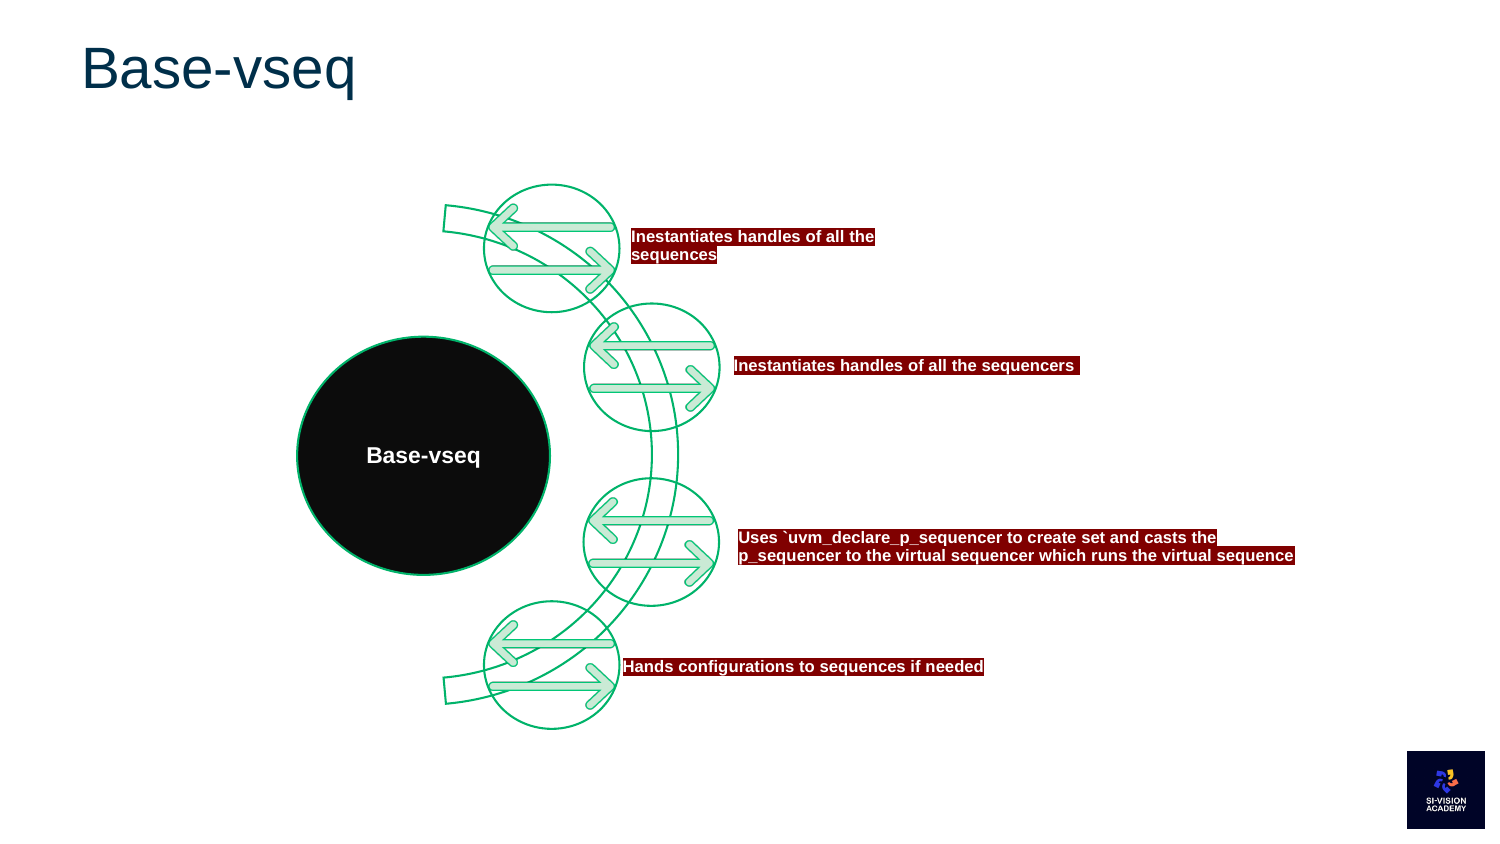

# Base-vseq

Inestantiates handles of all the sequences

Inestantiates handles of all the sequencers

Base-vseq

Uses `uvm_declare_p_sequencer to create set and casts the p_sequencer to the virtual sequencer which runs the virtual sequence

Hands configurations to sequences if needed